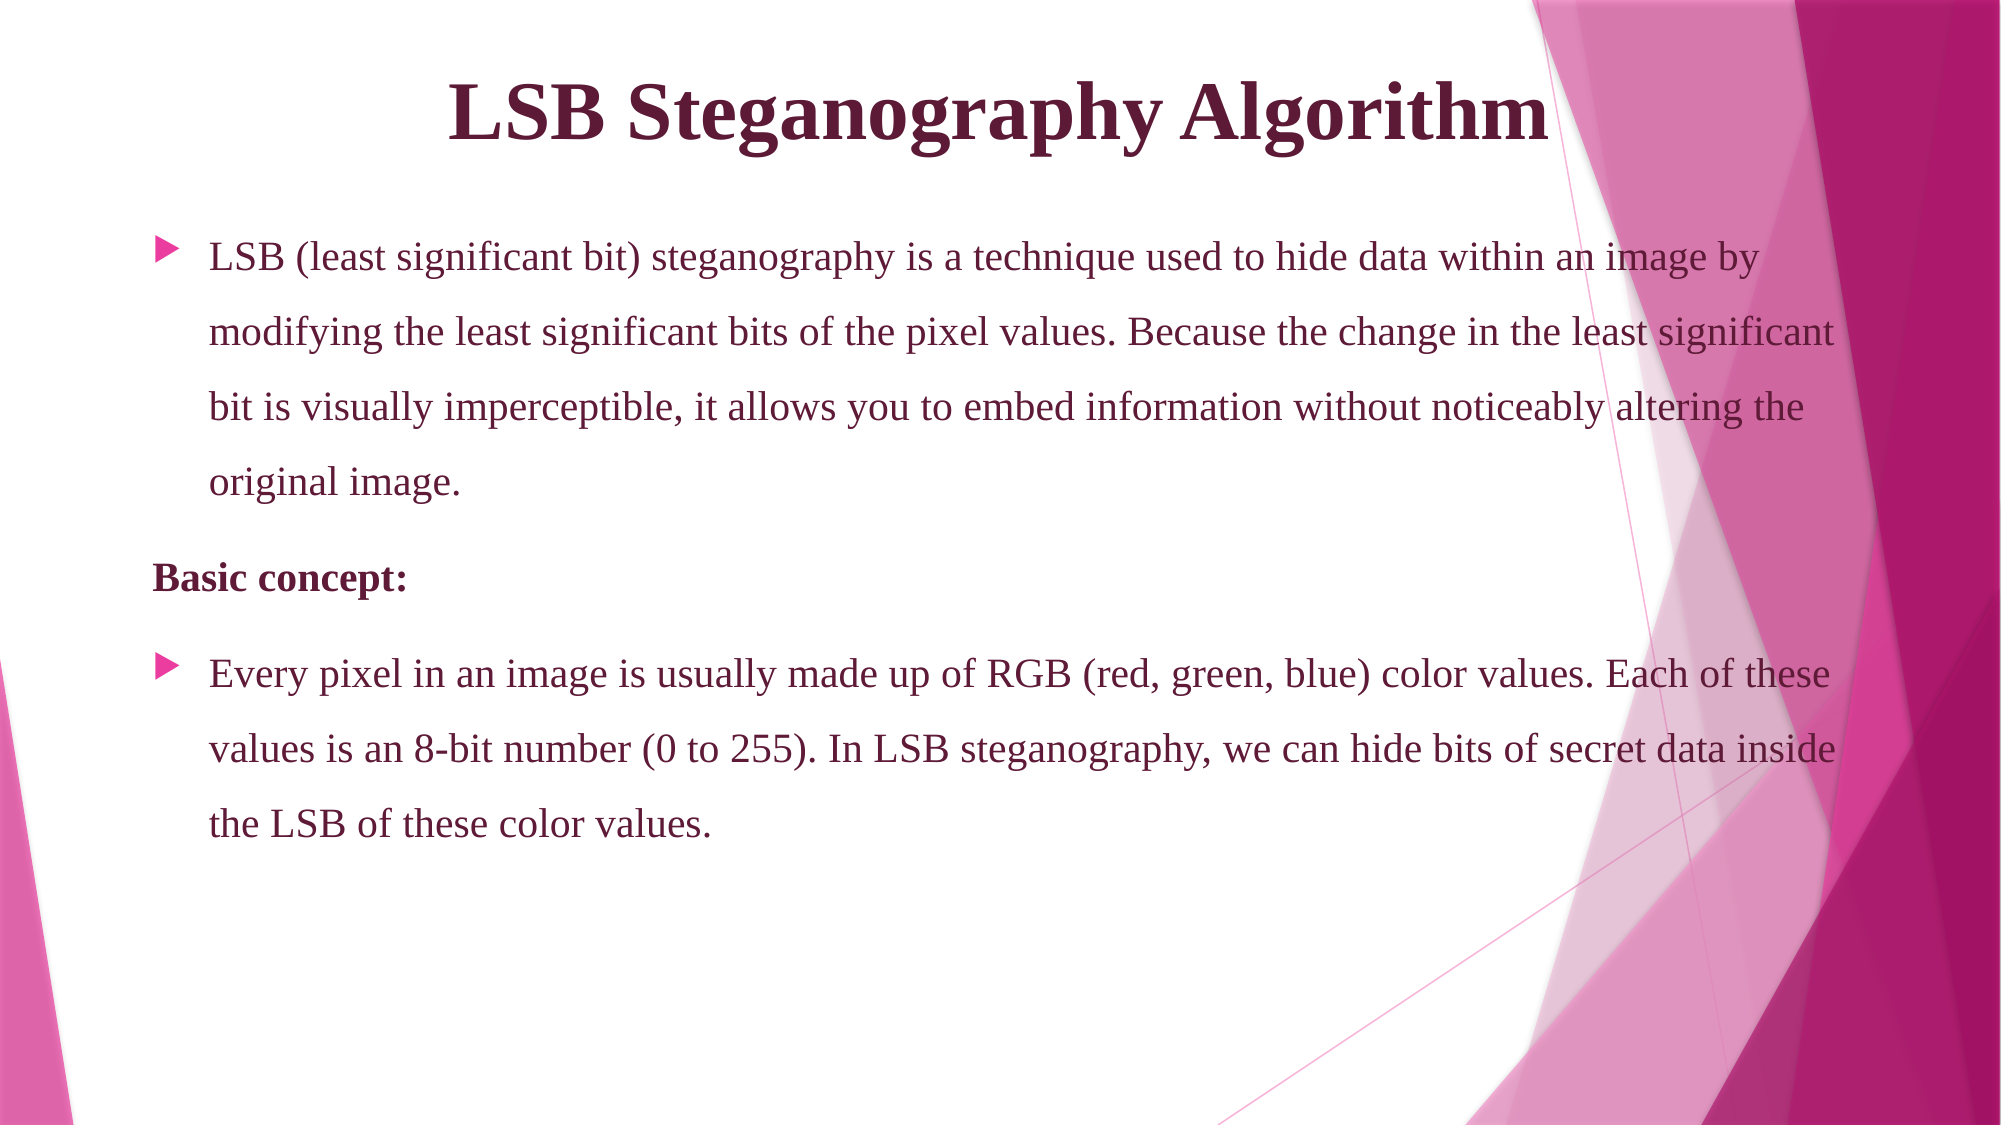

LSB Steganography Algorithm
LSB (least significant bit) steganography is a technique used to hide data within an image by modifying the least significant bits of the pixel values. Because the change in the least significant bit is visually imperceptible, it allows you to embed information without noticeably altering the original image.
Basic concept:
Every pixel in an image is usually made up of RGB (red, green, blue) color values. Each of these values is an 8-bit number (0 to 255). In LSB steganography, we can hide bits of secret data inside the LSB of these color values.